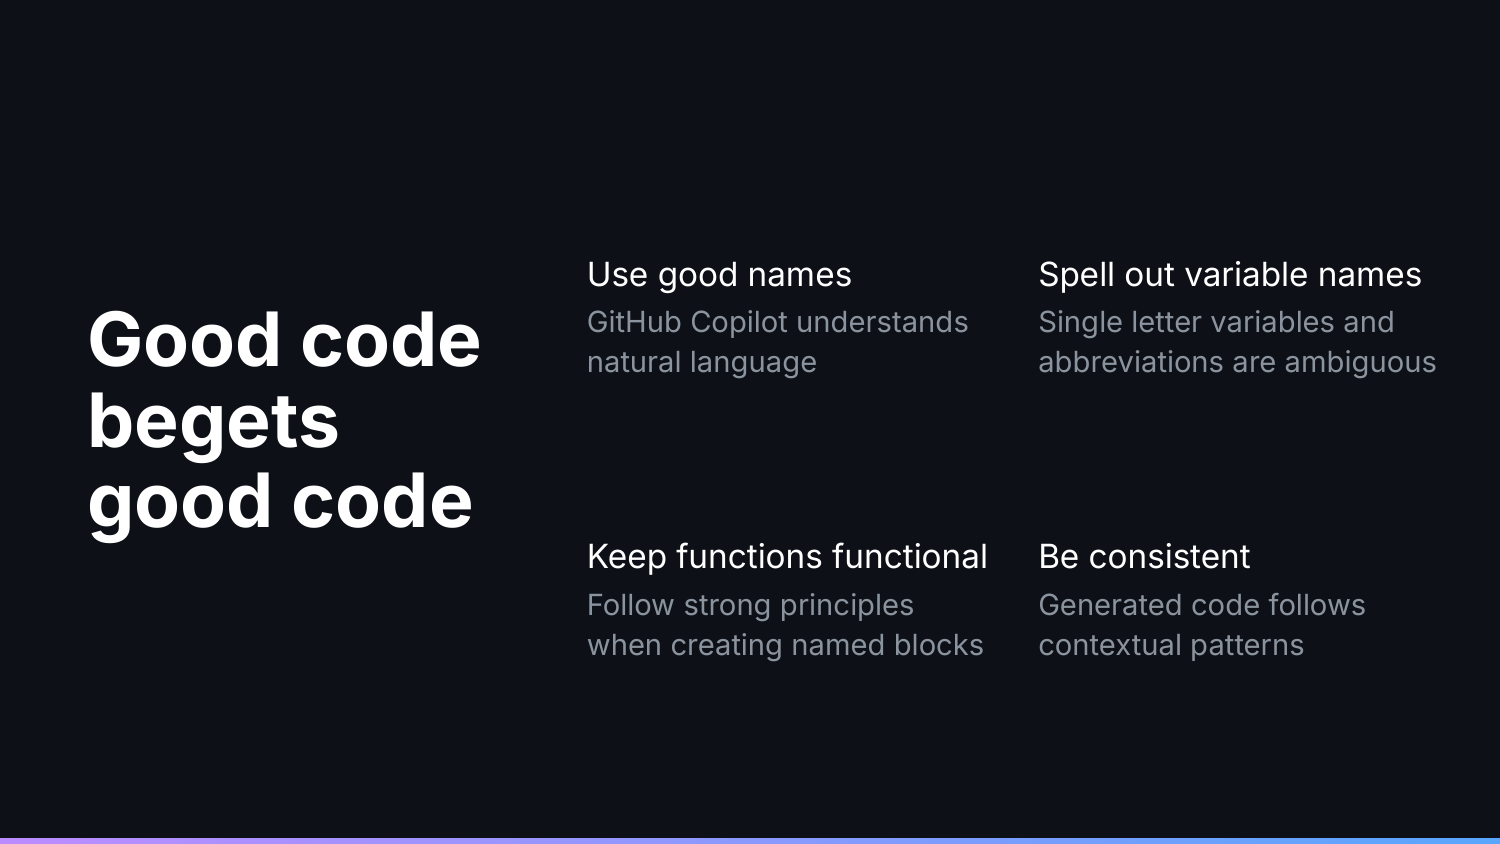

Use good names
Spell out variable names
GitHub Copilot understands natural language
Single letter variables and abbreviations are ambiguous
# Good code begets good code
Keep functions functional
Be consistent
Follow strong principles when creating named blocks
Generated code follows contextual patterns